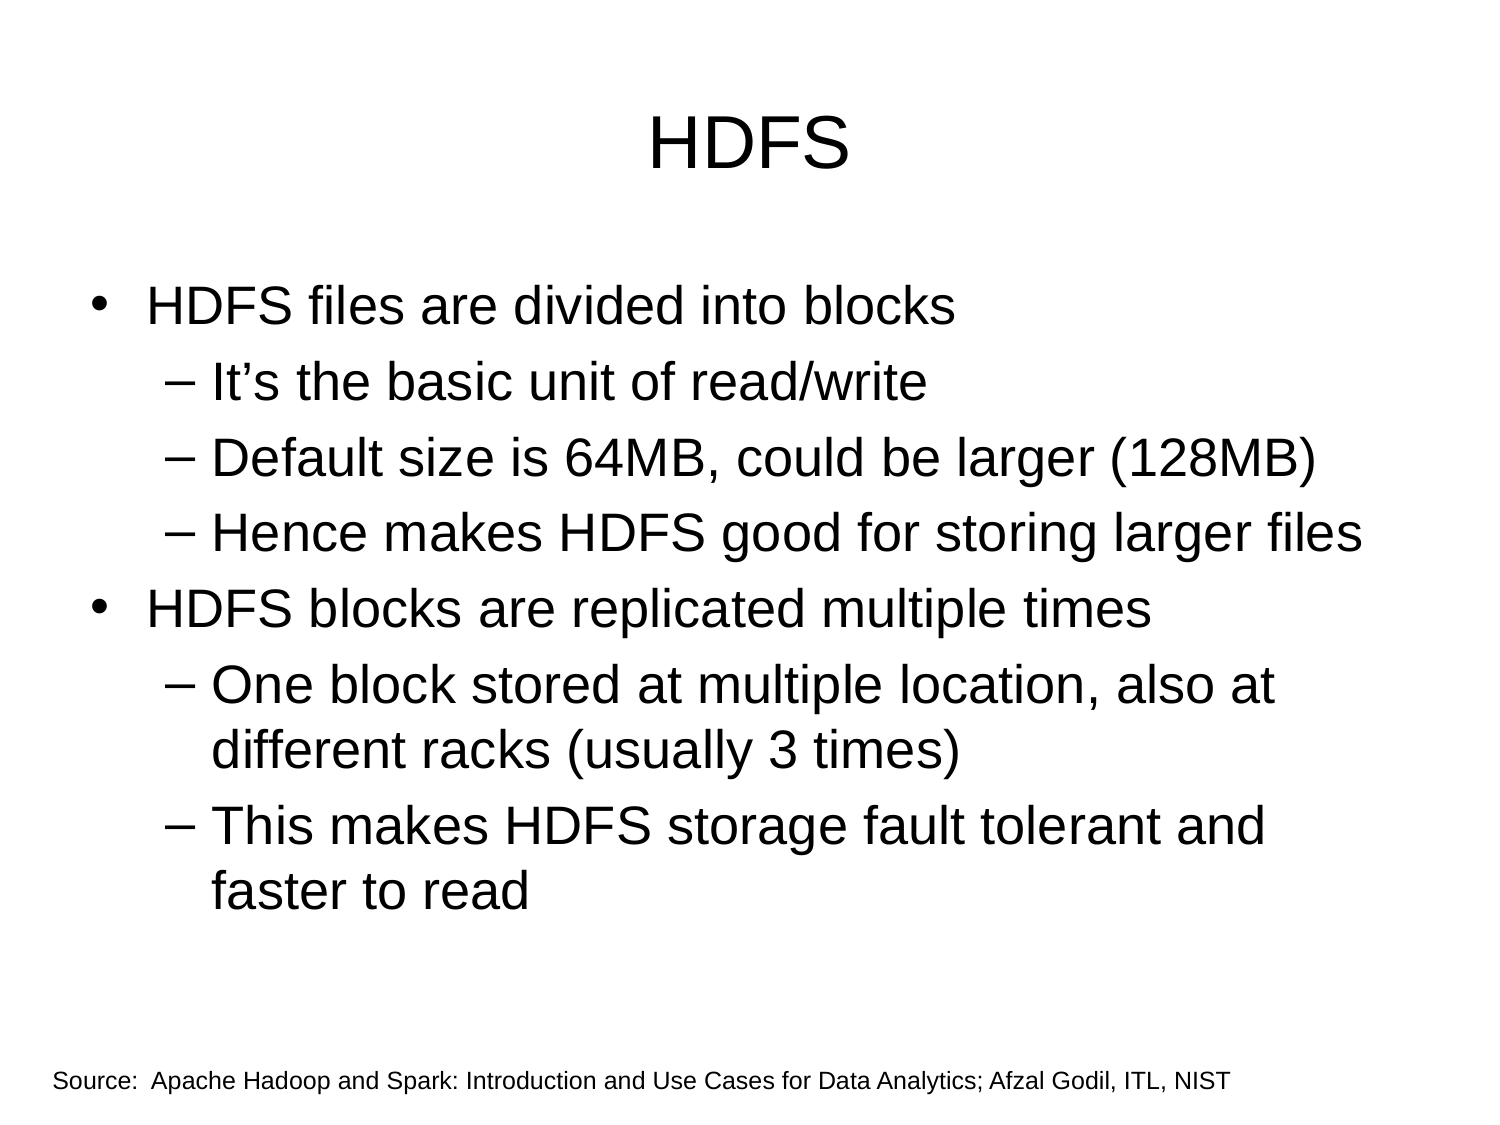

# HDFS
HDFS files are divided into blocks
It’s the basic unit of read/write
Default size is 64MB, could be larger (128MB)
Hence makes HDFS good for storing larger files
HDFS blocks are replicated multiple times
One block stored at multiple location, also at different racks (usually 3 times)
This makes HDFS storage fault tolerant and faster to read
Source:  Apache Hadoop and Spark: Introduction and Use Cases for Data Analytics; Afzal Godil, ITL, NIST